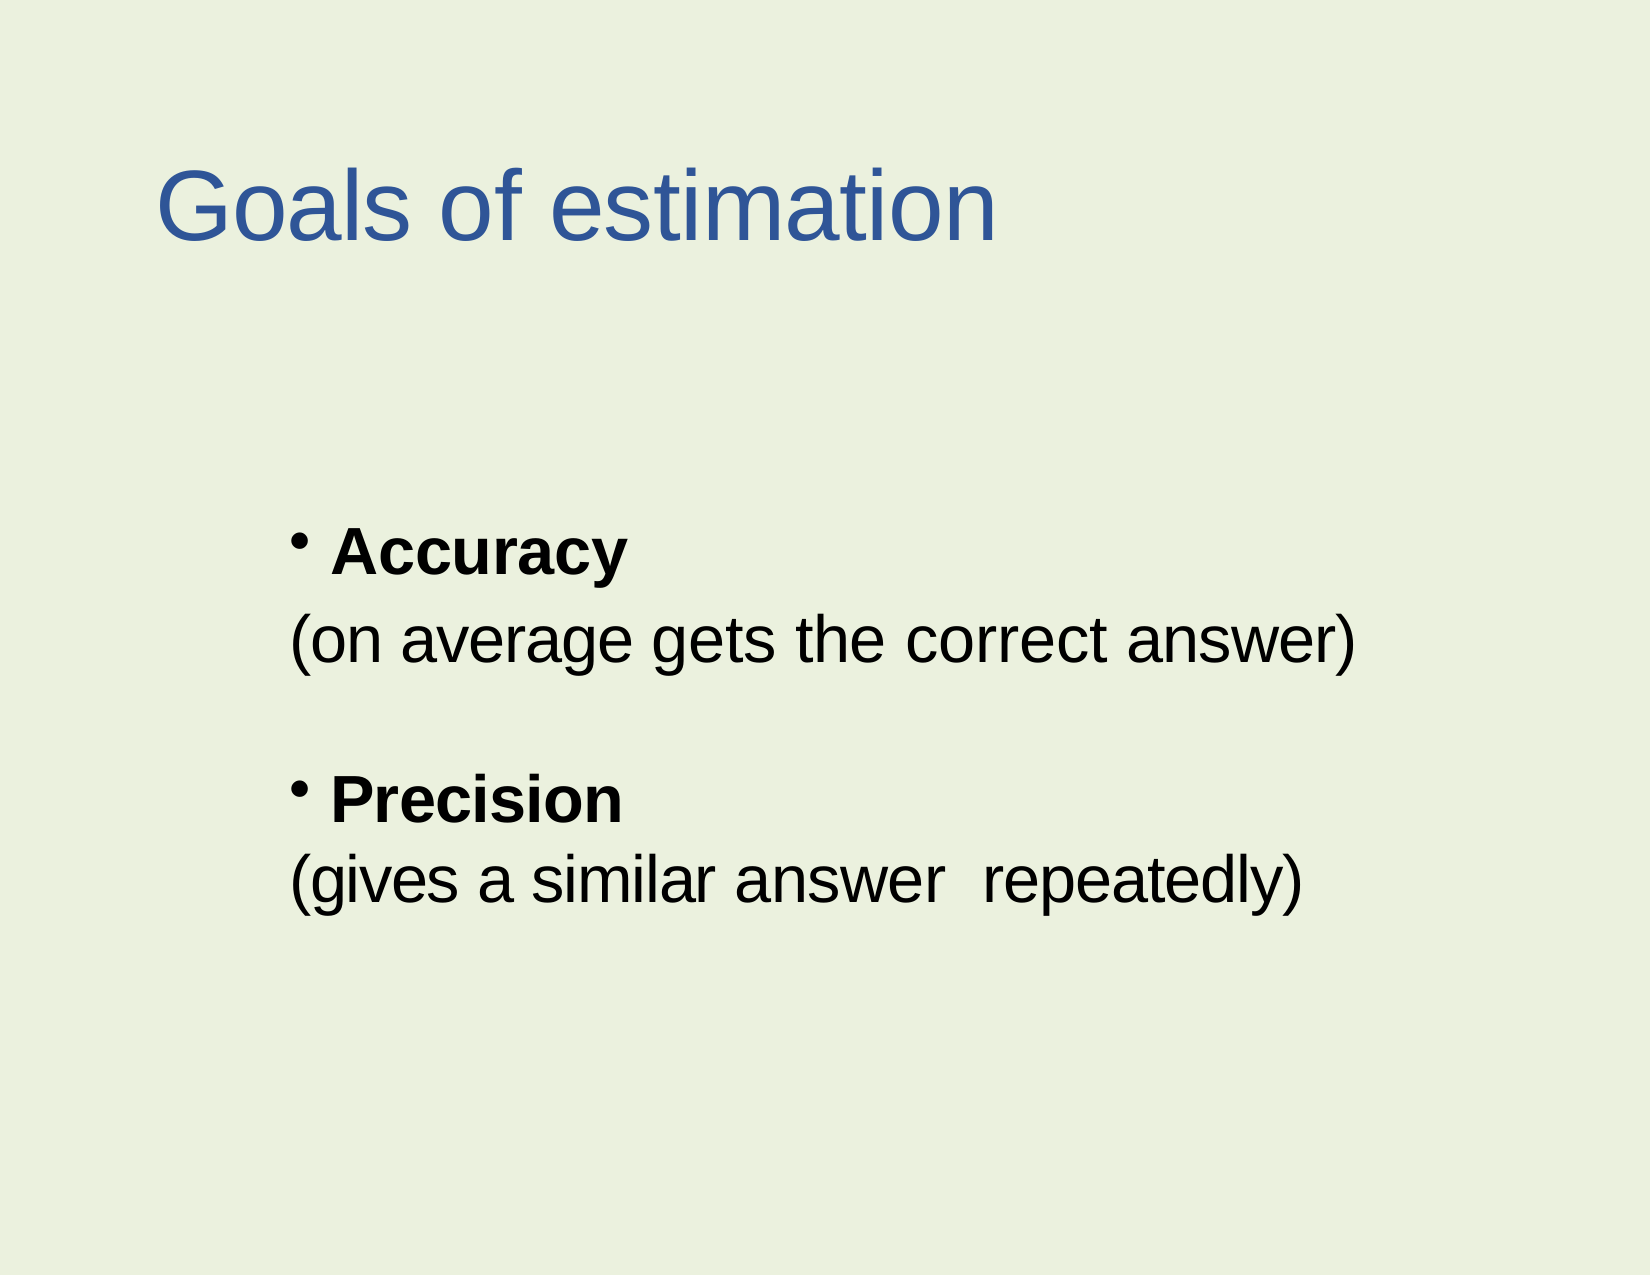

# Goals of estimation
 Accuracy
(on average gets the correct answer)

 Precision
(gives a similar answer  repeatedly)